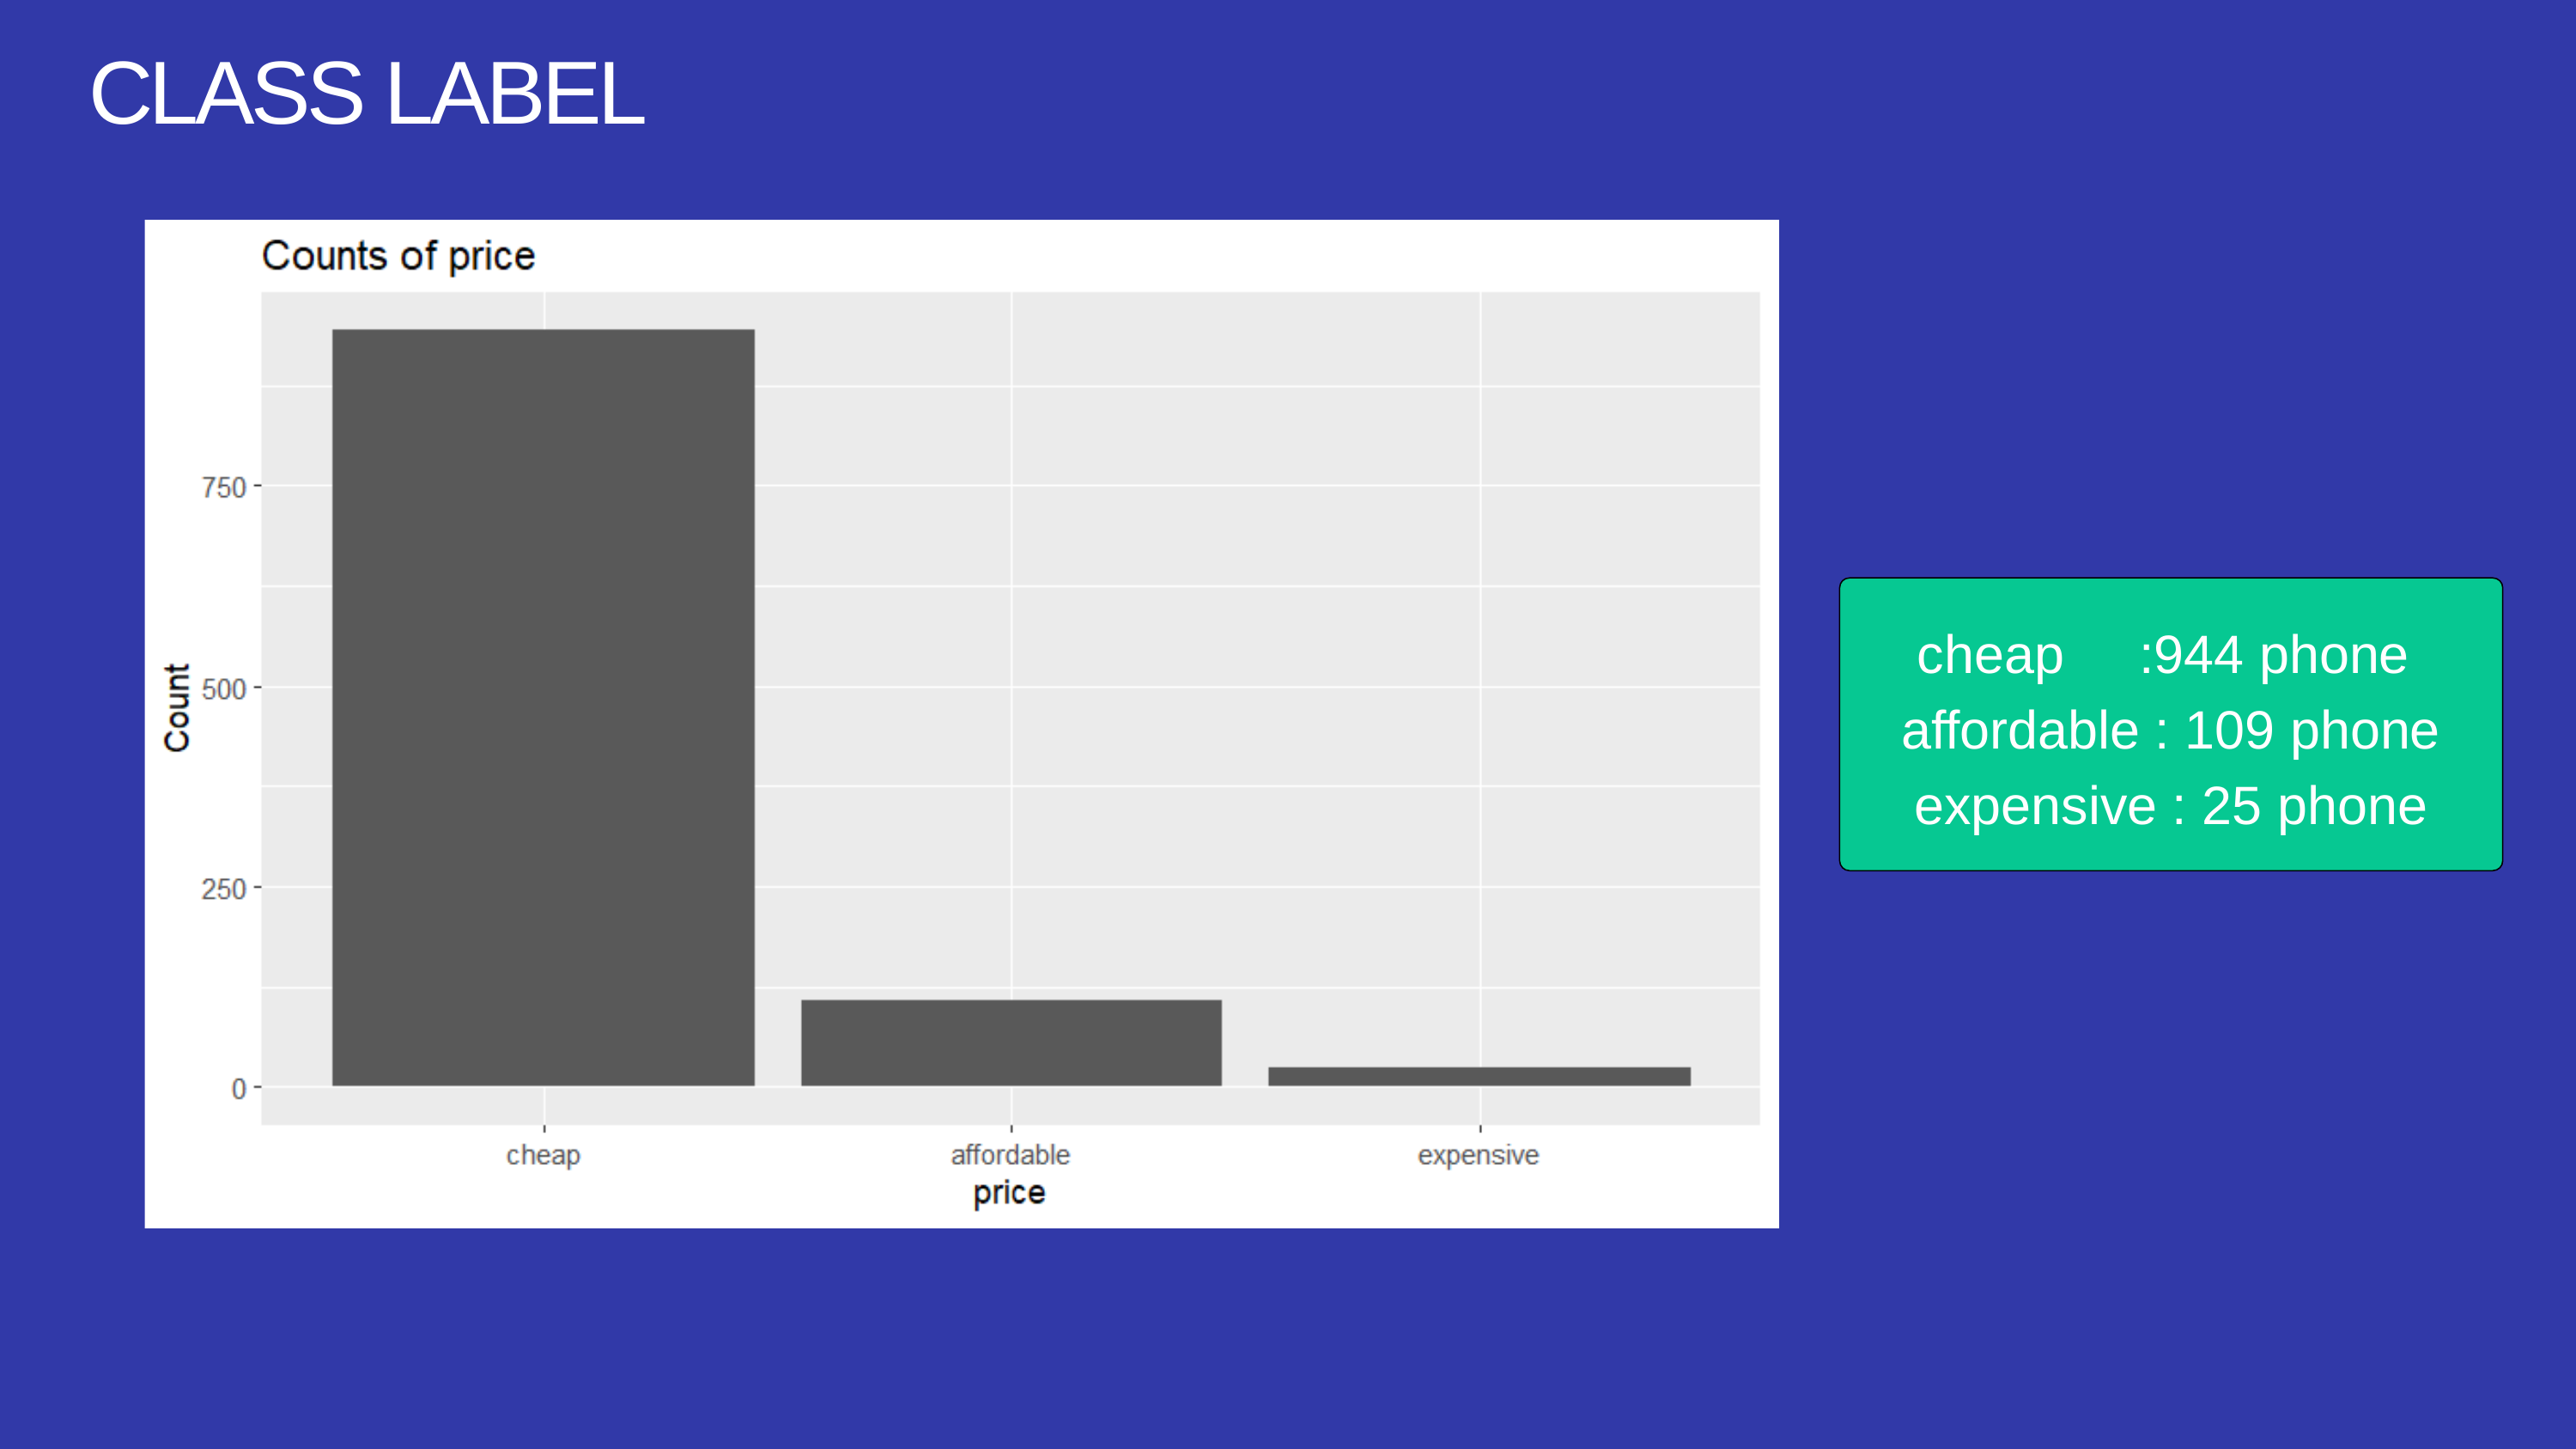

CLASS LABEL

cheap     :944 phone
affordable : 109 phone
expensive : 25 phone